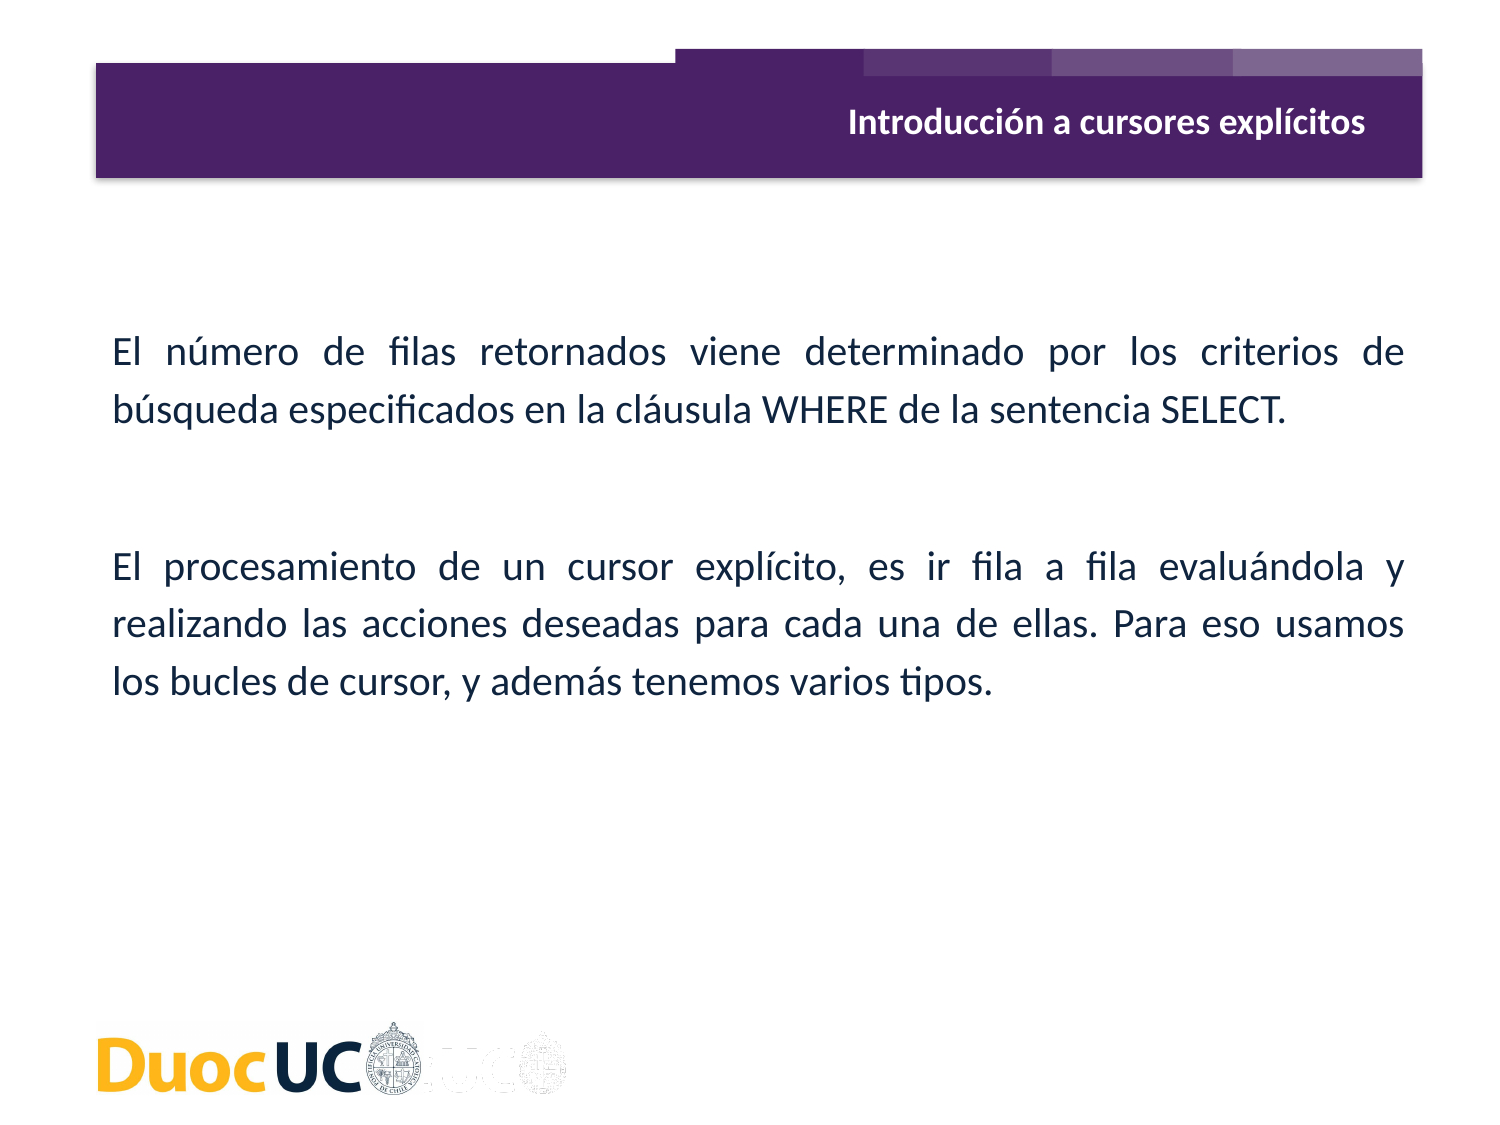

Introducción a cursores explícitos
El número de filas retornados viene determinado por los criterios de búsqueda especificados en la cláusula WHERE de la sentencia SELECT.

El procesamiento de un cursor explícito, es ir fila a fila evaluándola y realizando las acciones deseadas para cada una de ellas. Para eso usamos los bucles de cursor, y además tenemos varios tipos.